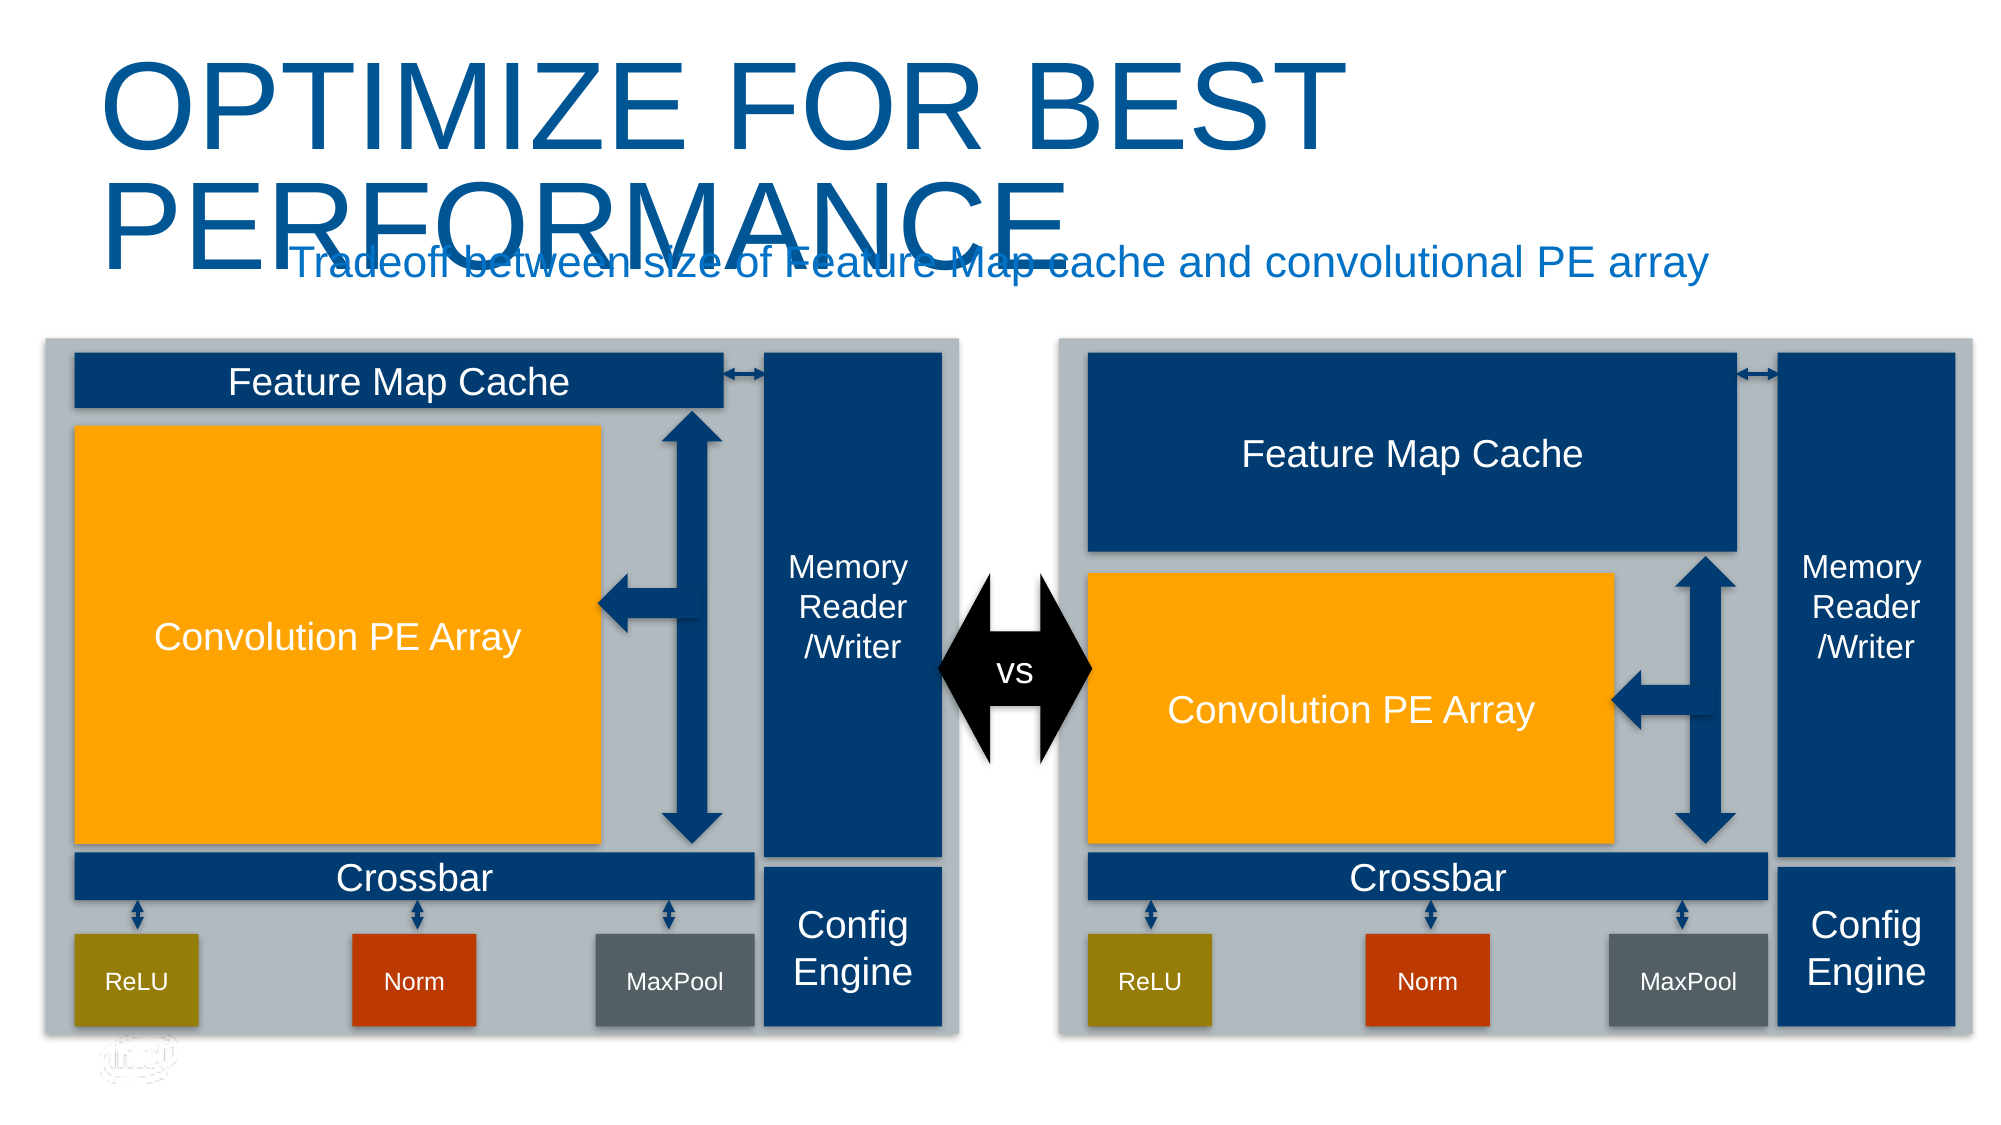

# Optimize for Best Performance
Tradeoff between size of Feature Map cache and convolutional PE array

Feature Map Cache
Memory
Reader
/Writer

Convolution PE Array

Crossbar
Config
Engine
ReLU
Norm
MaxPool

Feature Map Cache
Memory
Reader
/Writer

Convolution PE Array

Crossbar
Config
Engine
ReLU
Norm
MaxPool
vs
9